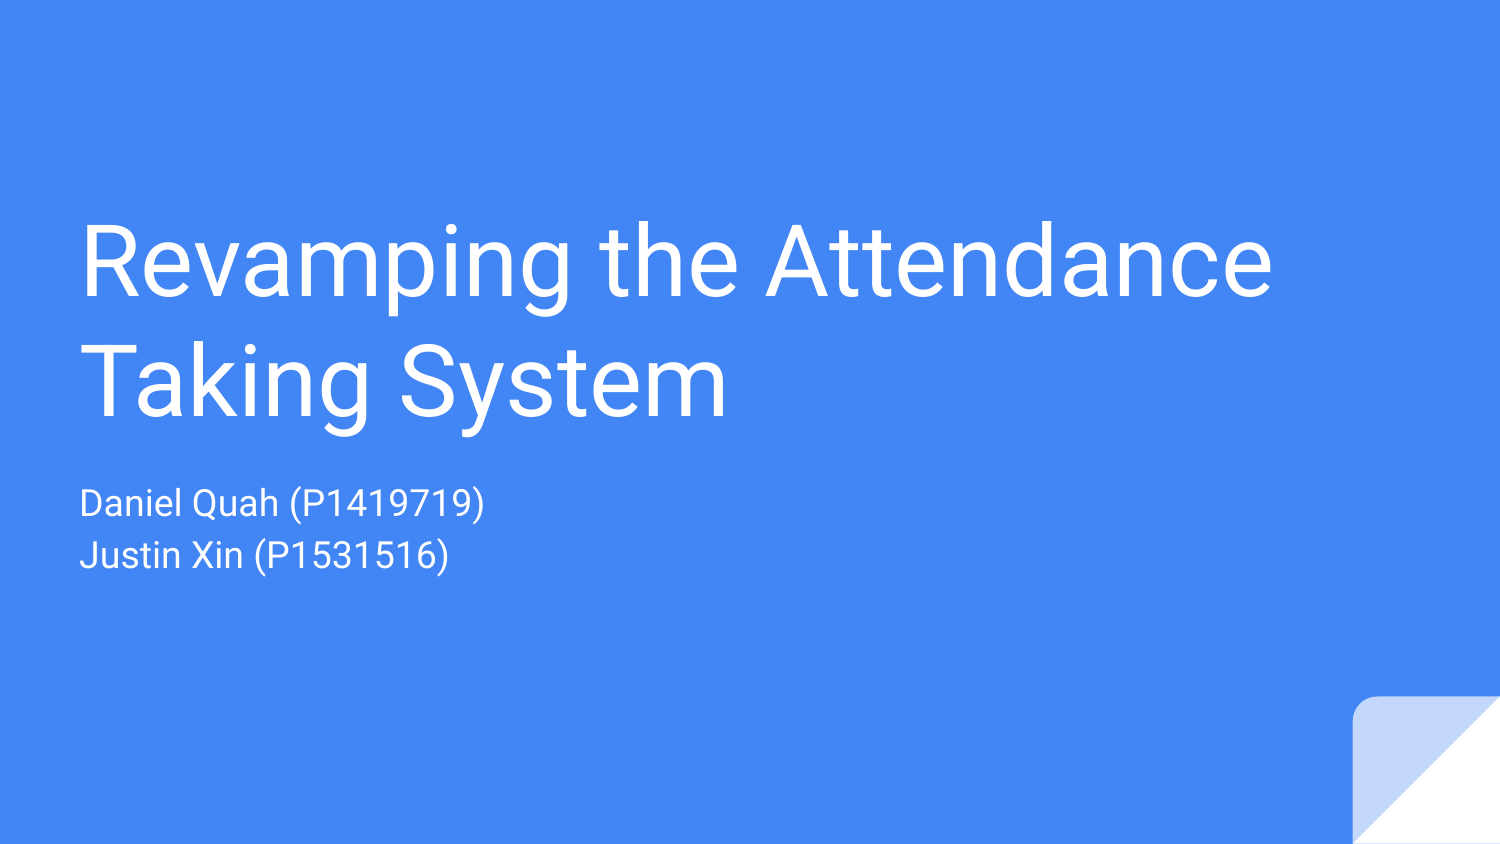

# Revamping the Attendance Taking System
Daniel Quah (P1419719)
Justin Xin (P1531516)